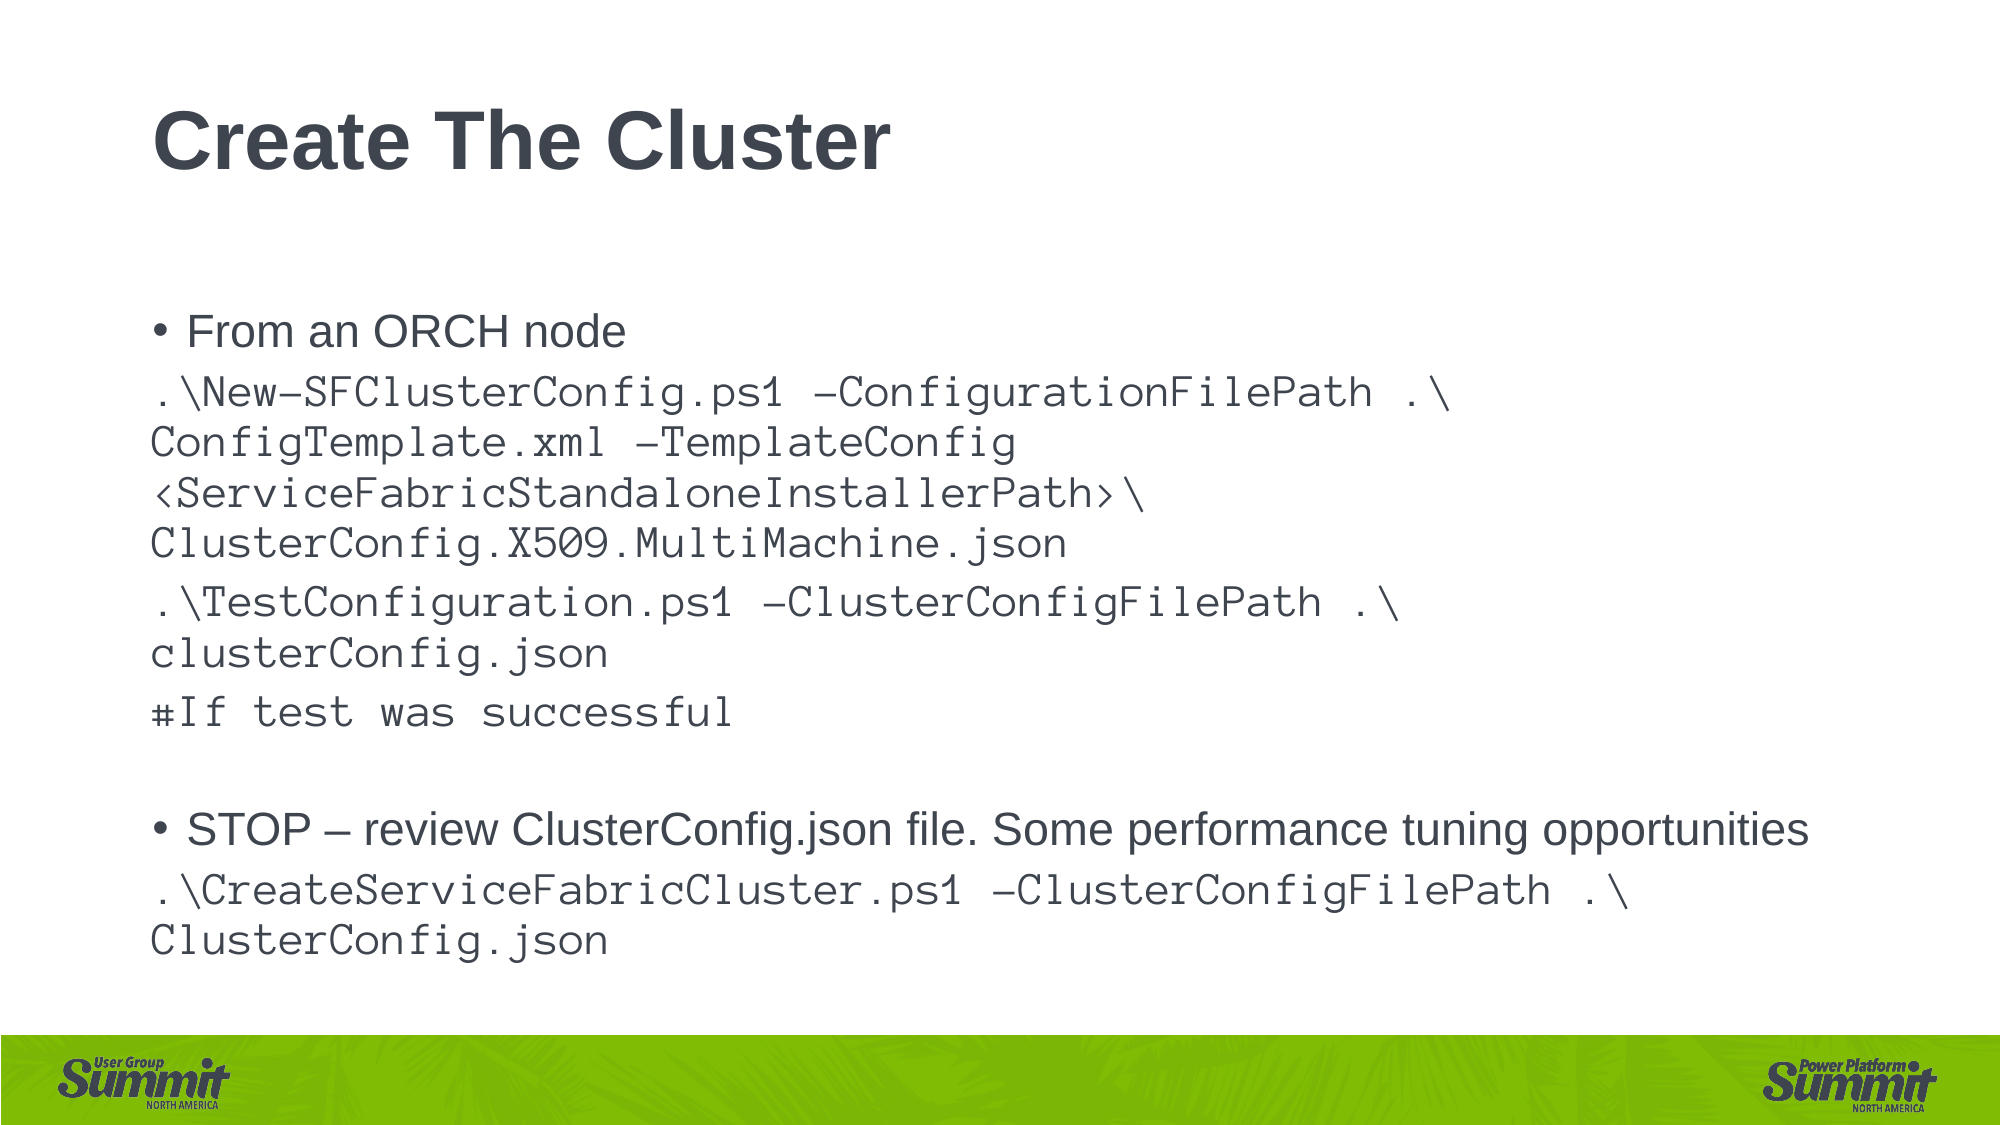

# Create The Cluster
From an ORCH node
.\New-SFClusterConfig.ps1 -ConfigurationFilePath .\ConfigTemplate.xml -TemplateConfig <ServiceFabricStandaloneInstallerPath>\ClusterConfig.X509.MultiMachine.json
.\TestConfiguration.ps1 -ClusterConfigFilePath .\clusterConfig.json
#If test was successful

STOP – review ClusterConfig.json file. Some performance tuning opportunities
.\CreateServiceFabricCluster.ps1 -ClusterConfigFilePath .\ClusterConfig.json